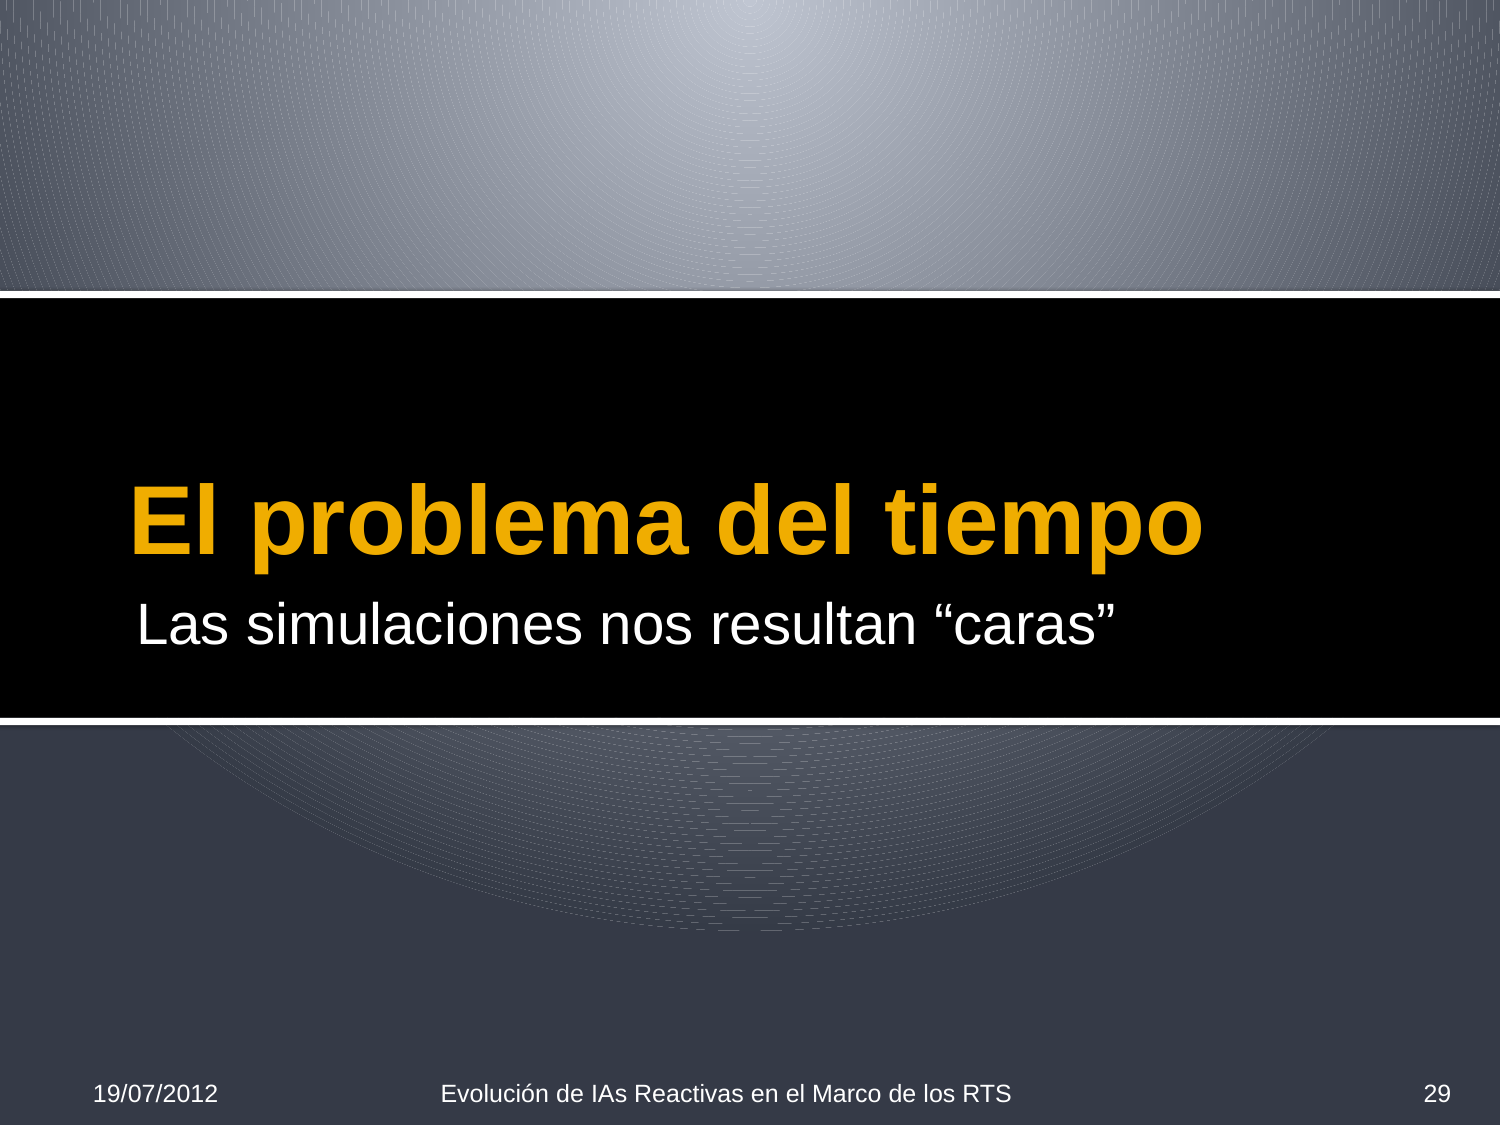

# El problema del tiempo
Las simulaciones nos resultan “caras”
19/07/2012
Evolución de IAs Reactivas en el Marco de los RTS
29